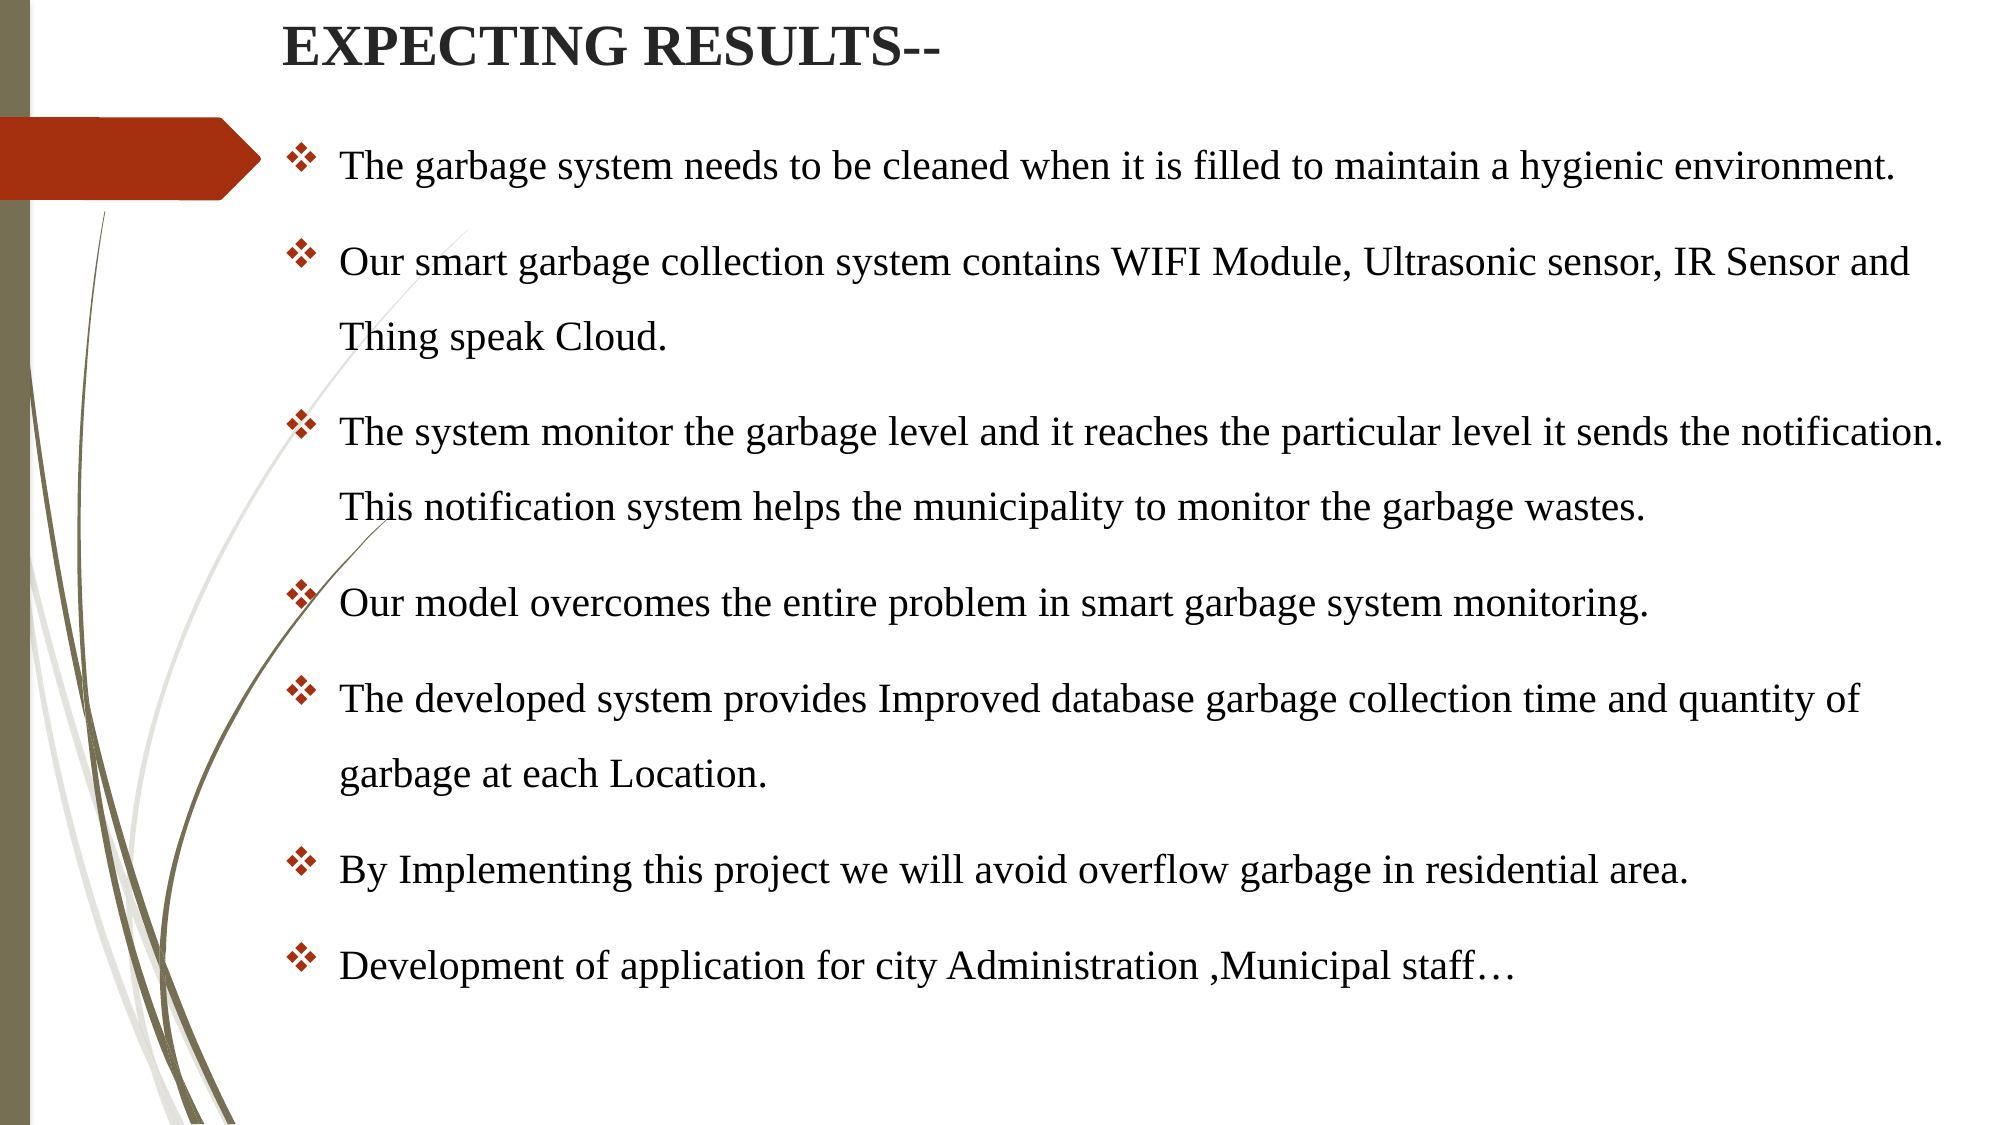

# EXPECTING RESULTS--
The garbage system needs to be cleaned when it is filled to maintain a hygienic environment.
Our smart garbage collection system contains WIFI Module, Ultrasonic sensor, IR Sensor and Thing speak Cloud.
The system monitor the garbage level and it reaches the particular level it sends the notification. This notification system helps the municipality to monitor the garbage wastes.
Our model overcomes the entire problem in smart garbage system monitoring.
The developed system provides Improved database garbage collection time and quantity of garbage at each Location.
By Implementing this project we will avoid overflow garbage in residential area.
Development of application for city Administration ,Municipal staff…